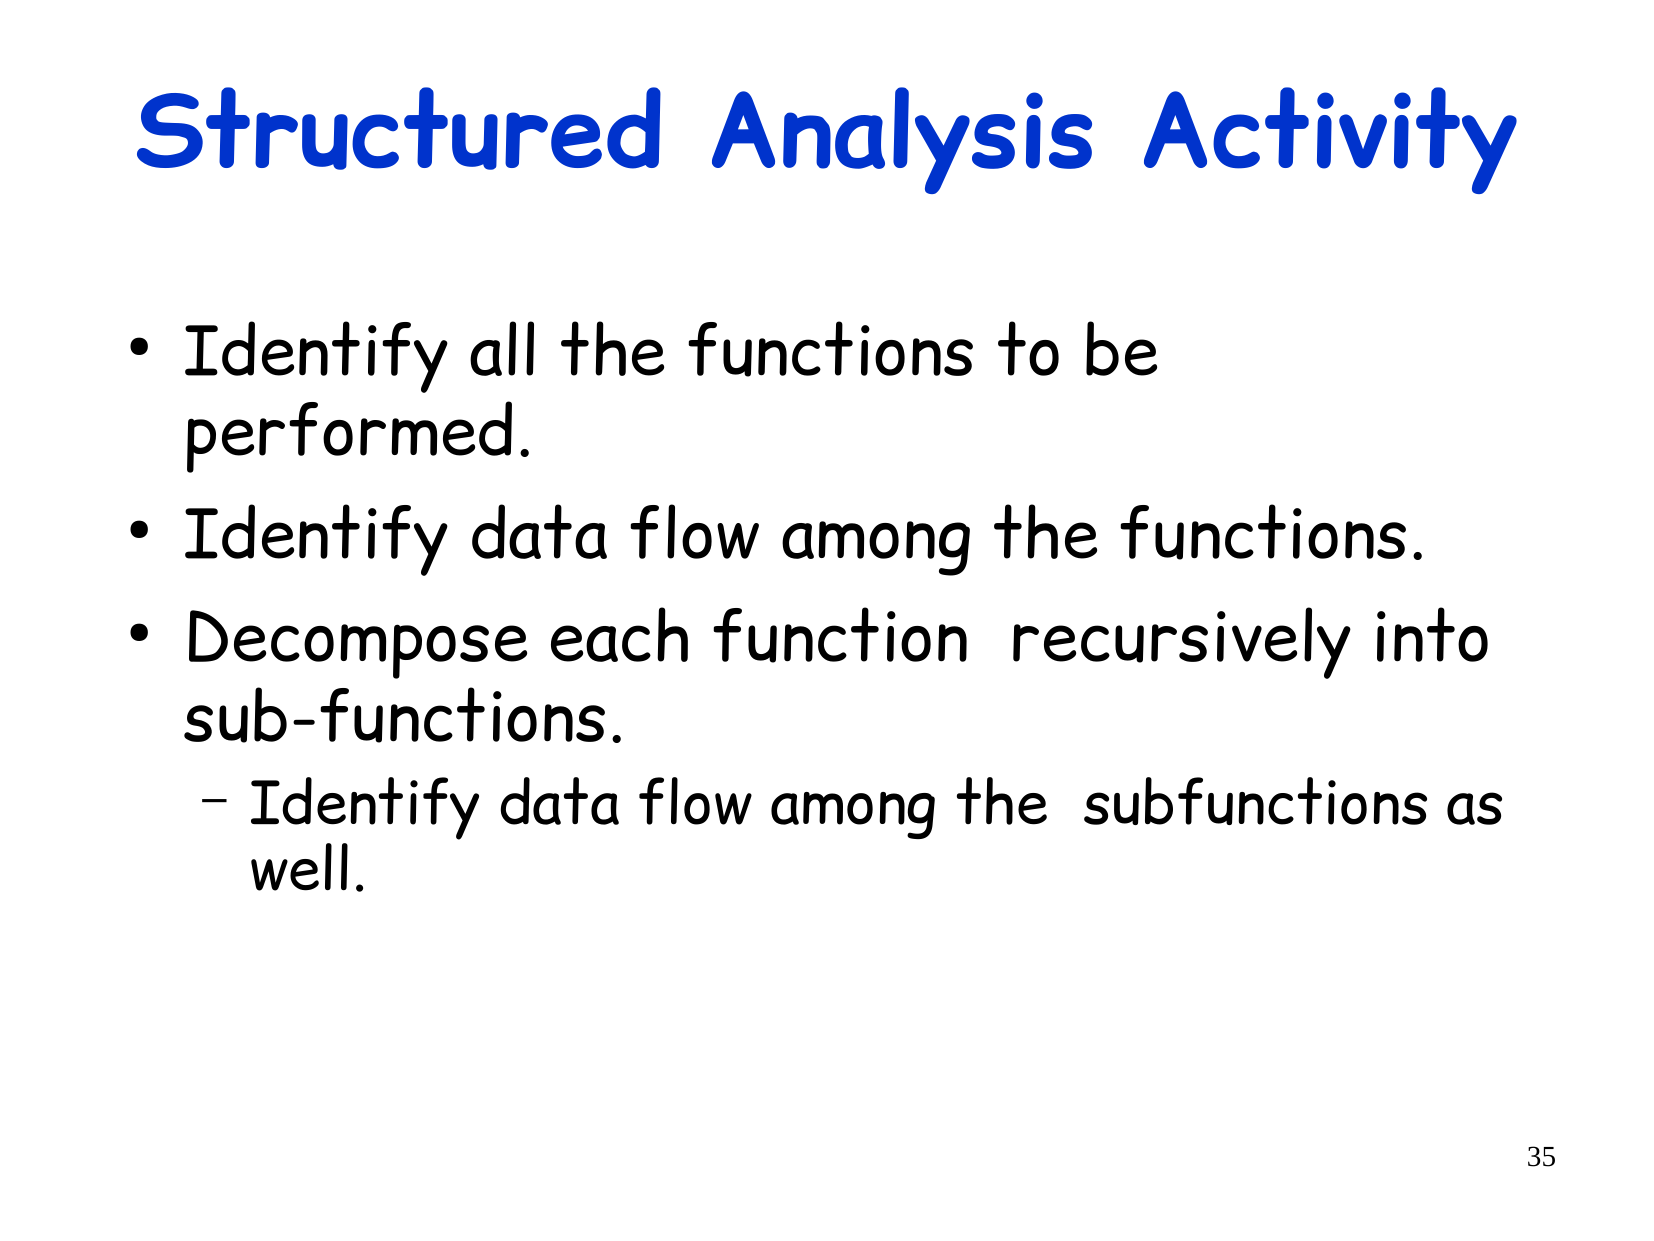

# Structured Analysis Activity
Identify all the functions to be performed.
Identify data flow among the functions.
Decompose each function  recursively into sub-functions.
Identify data flow among the  subfunctions as well.